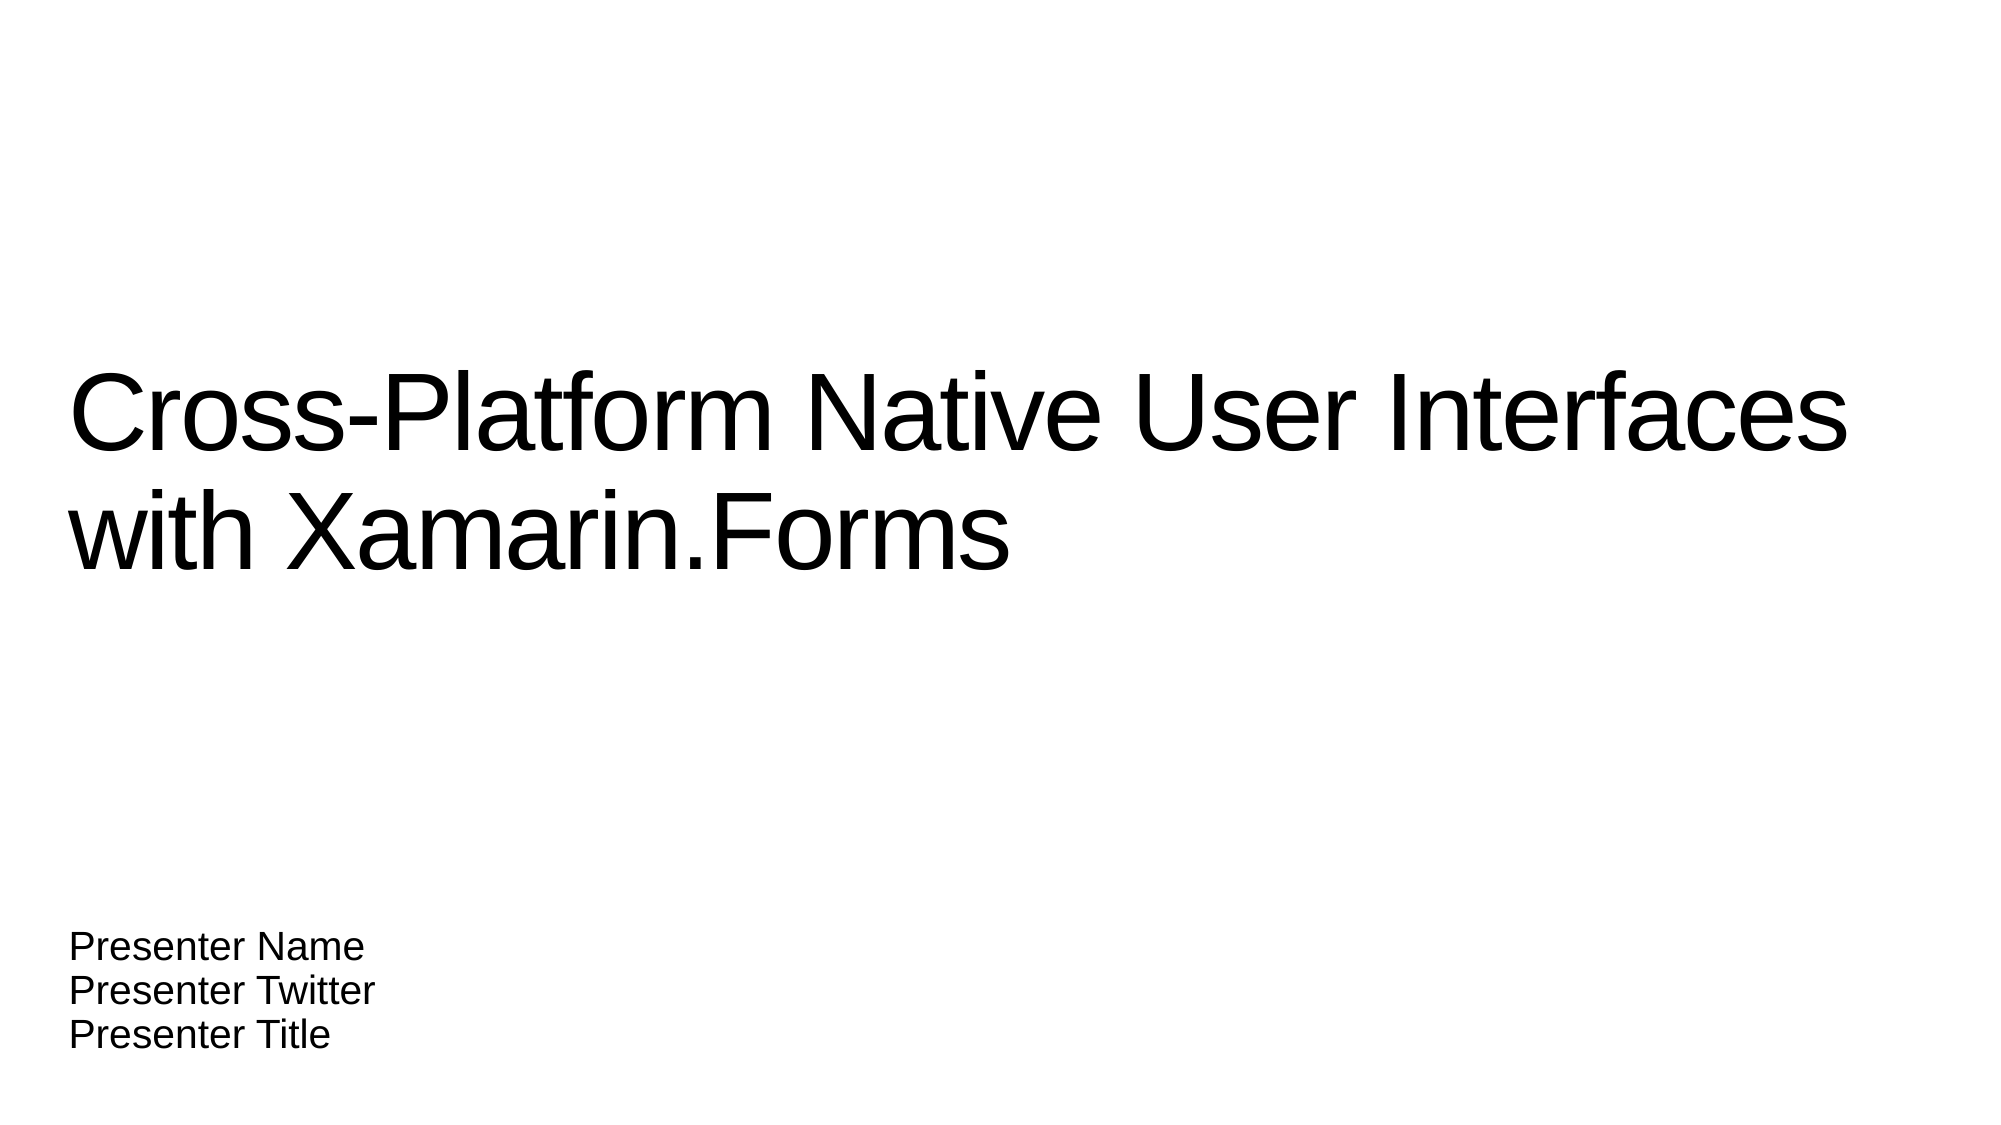

# Cross-Platform Native User Interfaces with Xamarin.Forms
Presenter Name
Presenter Twitter
Presenter Title